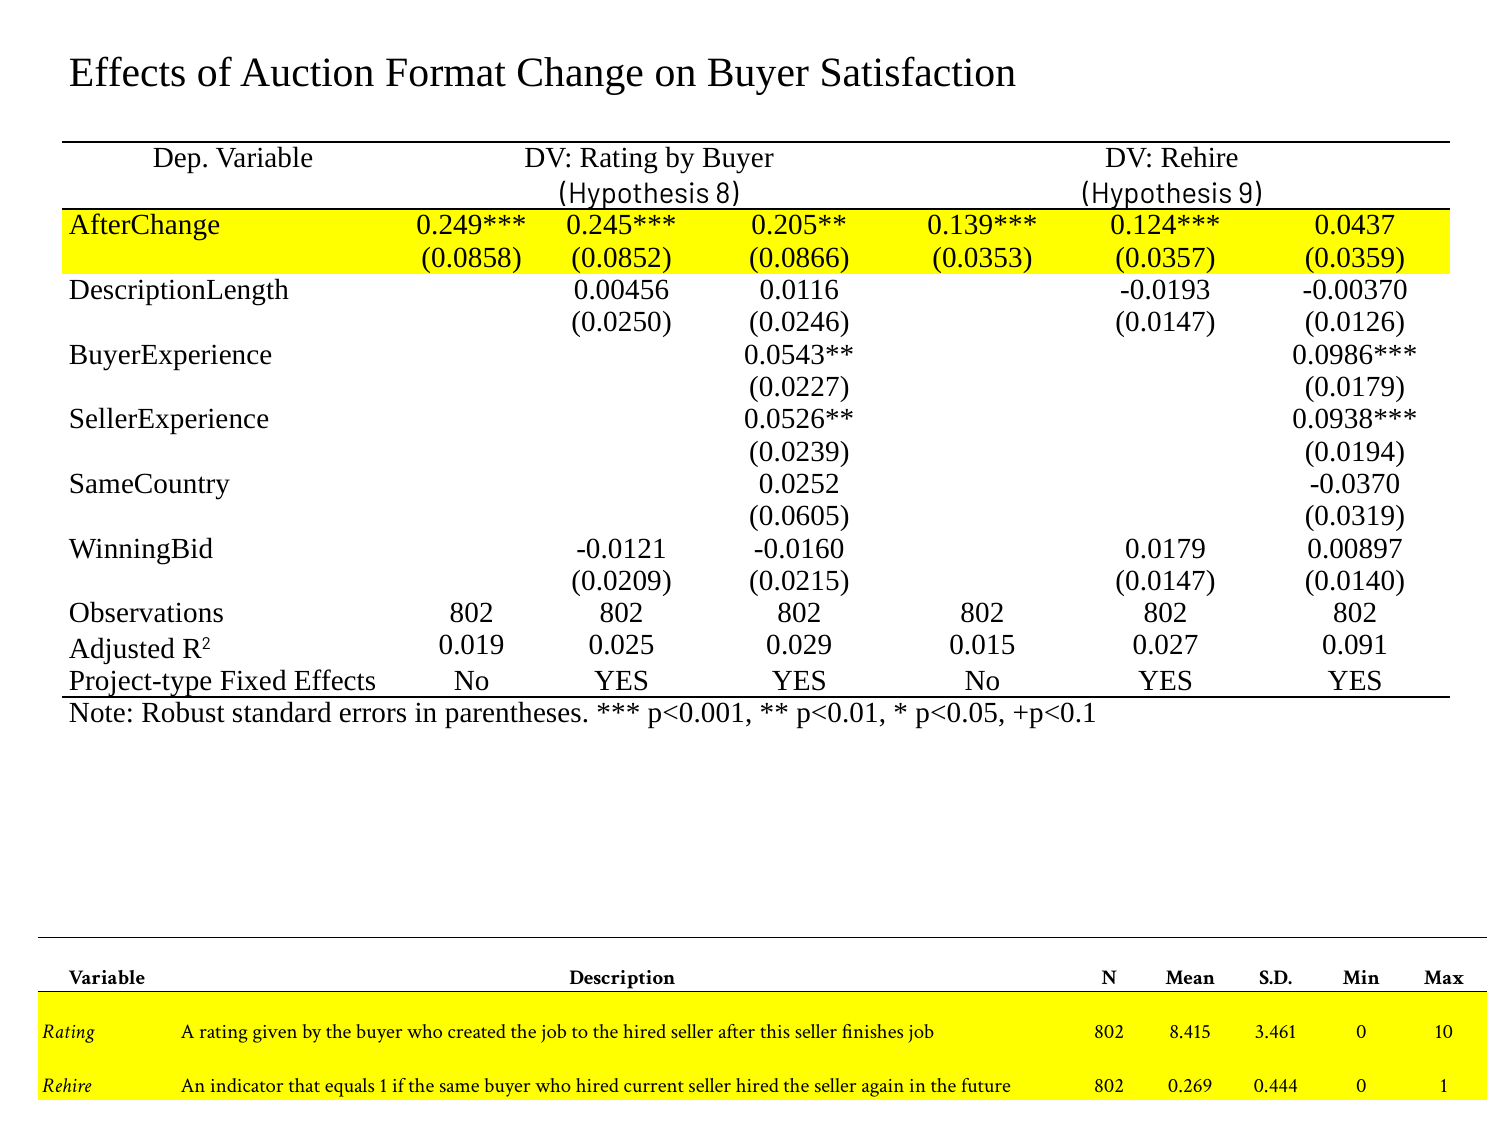

| Effects of Auction Format Change on Buyer Satisfaction |  |  |  |  |  |  |
| --- | --- | --- | --- | --- | --- | --- |
| Dep. Variable | DV: Rating by Buyer (Hypothesis 8) |  |  | DV: Rehire (Hypothesis 9) |  |  |
| AfterChange | 0.249\*\*\* | 0.245\*\*\* | 0.205\*\* | 0.139\*\*\* | 0.124\*\*\* | 0.0437 |
|  | (0.0858) | (0.0852) | (0.0866) | (0.0353) | (0.0357) | (0.0359) |
| DescriptionLength |  | 0.00456 | 0.0116 |  | -0.0193 | -0.00370 |
|  |  | (0.0250) | (0.0246) |  | (0.0147) | (0.0126) |
| BuyerExperience |  |  | 0.0543\*\* |  |  | 0.0986\*\*\* |
|  |  |  | (0.0227) |  |  | (0.0179) |
| SellerExperience |  |  | 0.0526\*\* |  |  | 0.0938\*\*\* |
|  |  |  | (0.0239) |  |  | (0.0194) |
| SameCountry |  |  | 0.0252 |  |  | -0.0370 |
|  |  |  | (0.0605) |  |  | (0.0319) |
| WinningBid |  | -0.0121 | -0.0160 |  | 0.0179 | 0.00897 |
|  |  | (0.0209) | (0.0215) |  | (0.0147) | (0.0140) |
| Observations | 802 | 802 | 802 | 802 | 802 | 802 |
| Adjusted R2 | 0.019 | 0.025 | 0.029 | 0.015 | 0.027 | 0.091 |
| Project-type Fixed Effects | No | YES | YES | No | YES | YES |
| Note: Robust standard errors in parentheses. \*\*\* p<0.001, \*\* p<0.01, \* p<0.05, +p<0.1 |  |  |  |  |  |  |
| Variable | Description | N | Mean | S.D. | Min | Max |
| --- | --- | --- | --- | --- | --- | --- |
| Rating | A rating given by the buyer who created the job to the hired seller after this seller finishes job | 802 | 8.415 | 3.461 | 0 | 10 |
| Rehire | An indicator that equals 1 if the same buyer who hired current seller hired the seller again in the future | 802 | 0.269 | 0.444 | 0 | 1 |